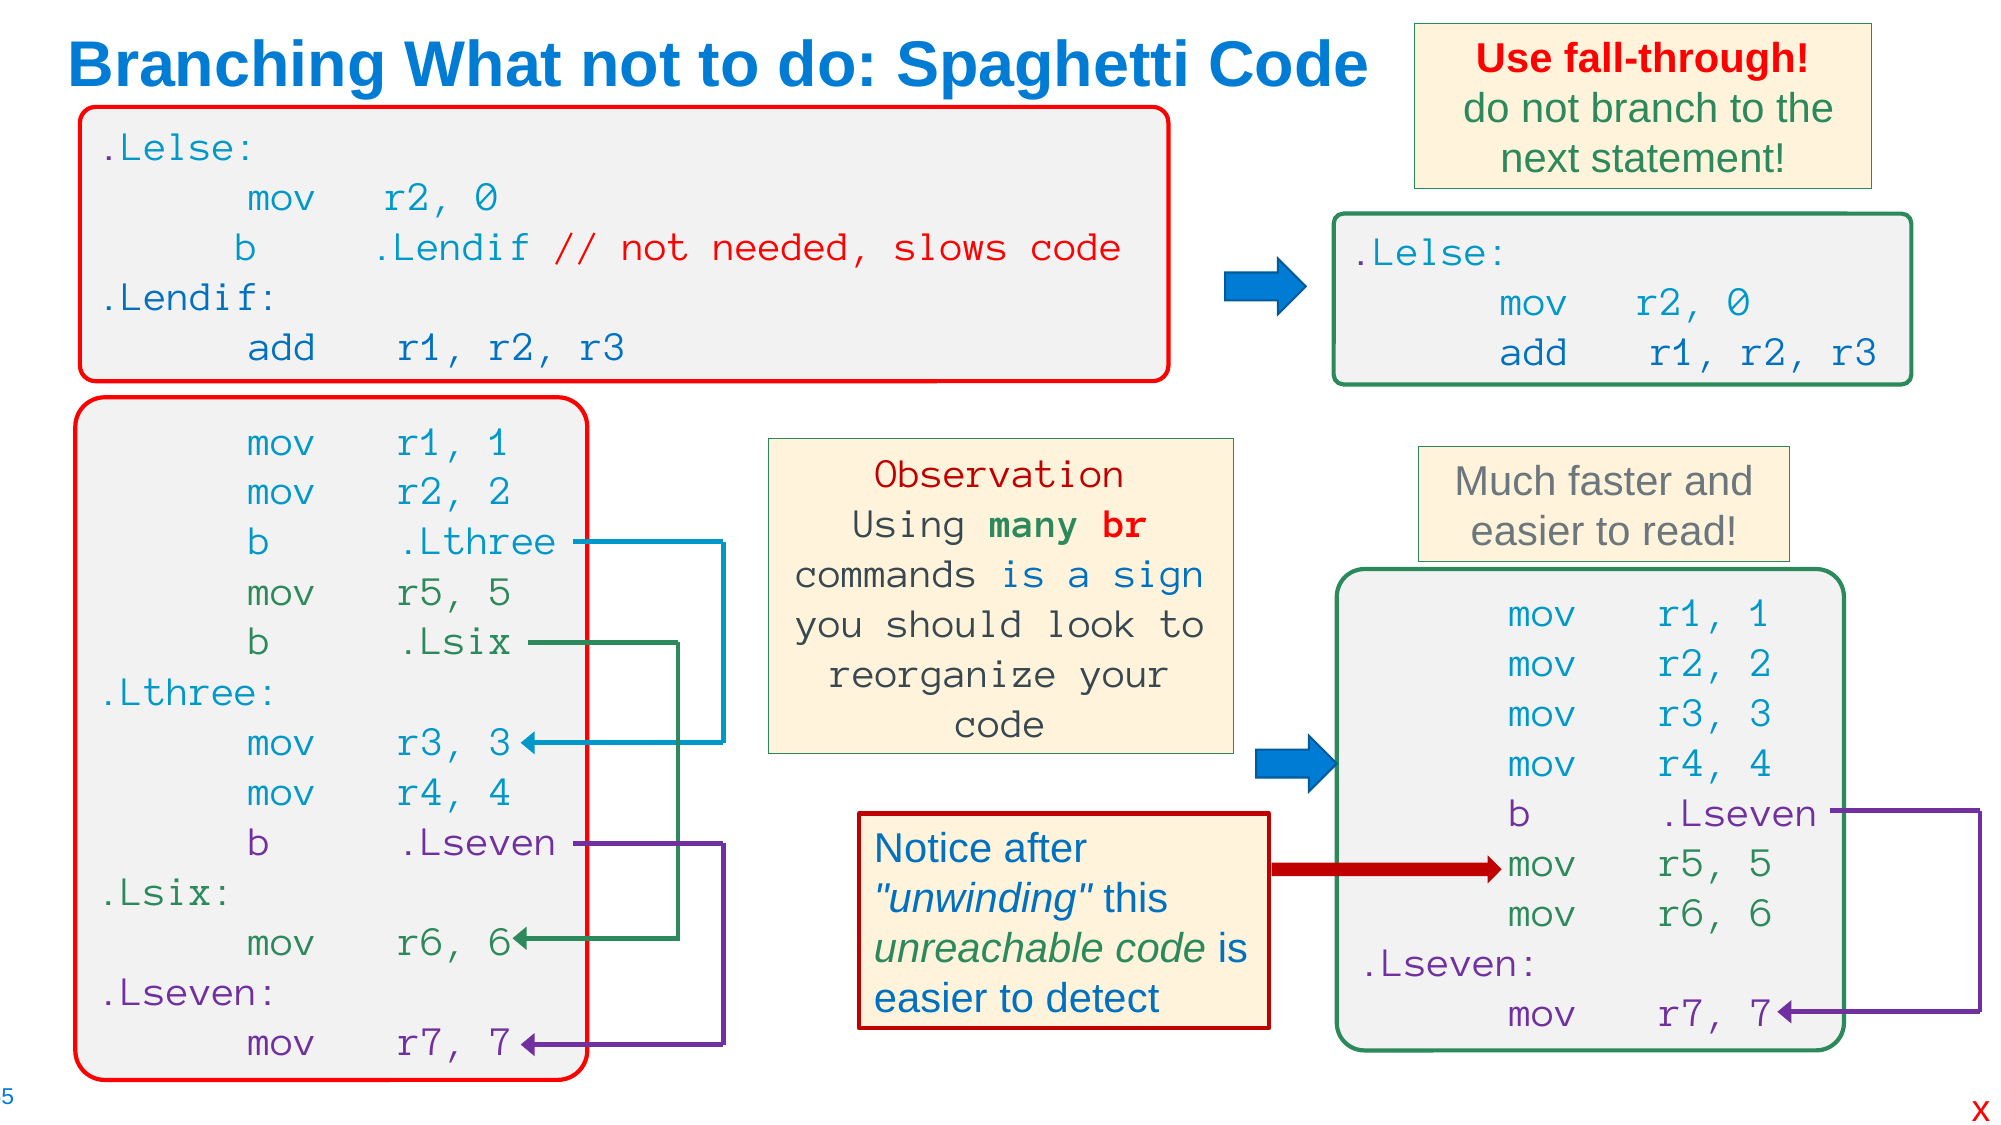

Use fall-through!
 do not branch to the next statement!
.Lelse:
	mov   r2, 0
	add	r1, r2, r3

# Branching What not to do: Spaghetti Code
.Lelse:
	mov   r2, 0
      b     .Lendif // not needed, slows code
.Lendif:
	add	r1, r2, r3
	mov	r1, 1
	mov 	r2, 2
	b	.Lthree
	mov	r5, 5
	b	.Lsix
.Lthree:
	mov	r3, 3
	mov	r4, 4
	b	.Lseven
.Lsix:
	mov	r6, 6
.Lseven:
	mov	r7, 7
Observation
Using many br commands is a sign you should look to reorganize your code
Much faster and easier to read!
	mov	r1, 1
	mov	r2, 2
	mov	r3, 3
	mov	r4, 4
	b	.Lseven
	mov	r5, 5
	mov	r6, 6
.Lseven:
	mov 	r7, 7

Notice after "unwinding" this unreachable code is easier to detect
x